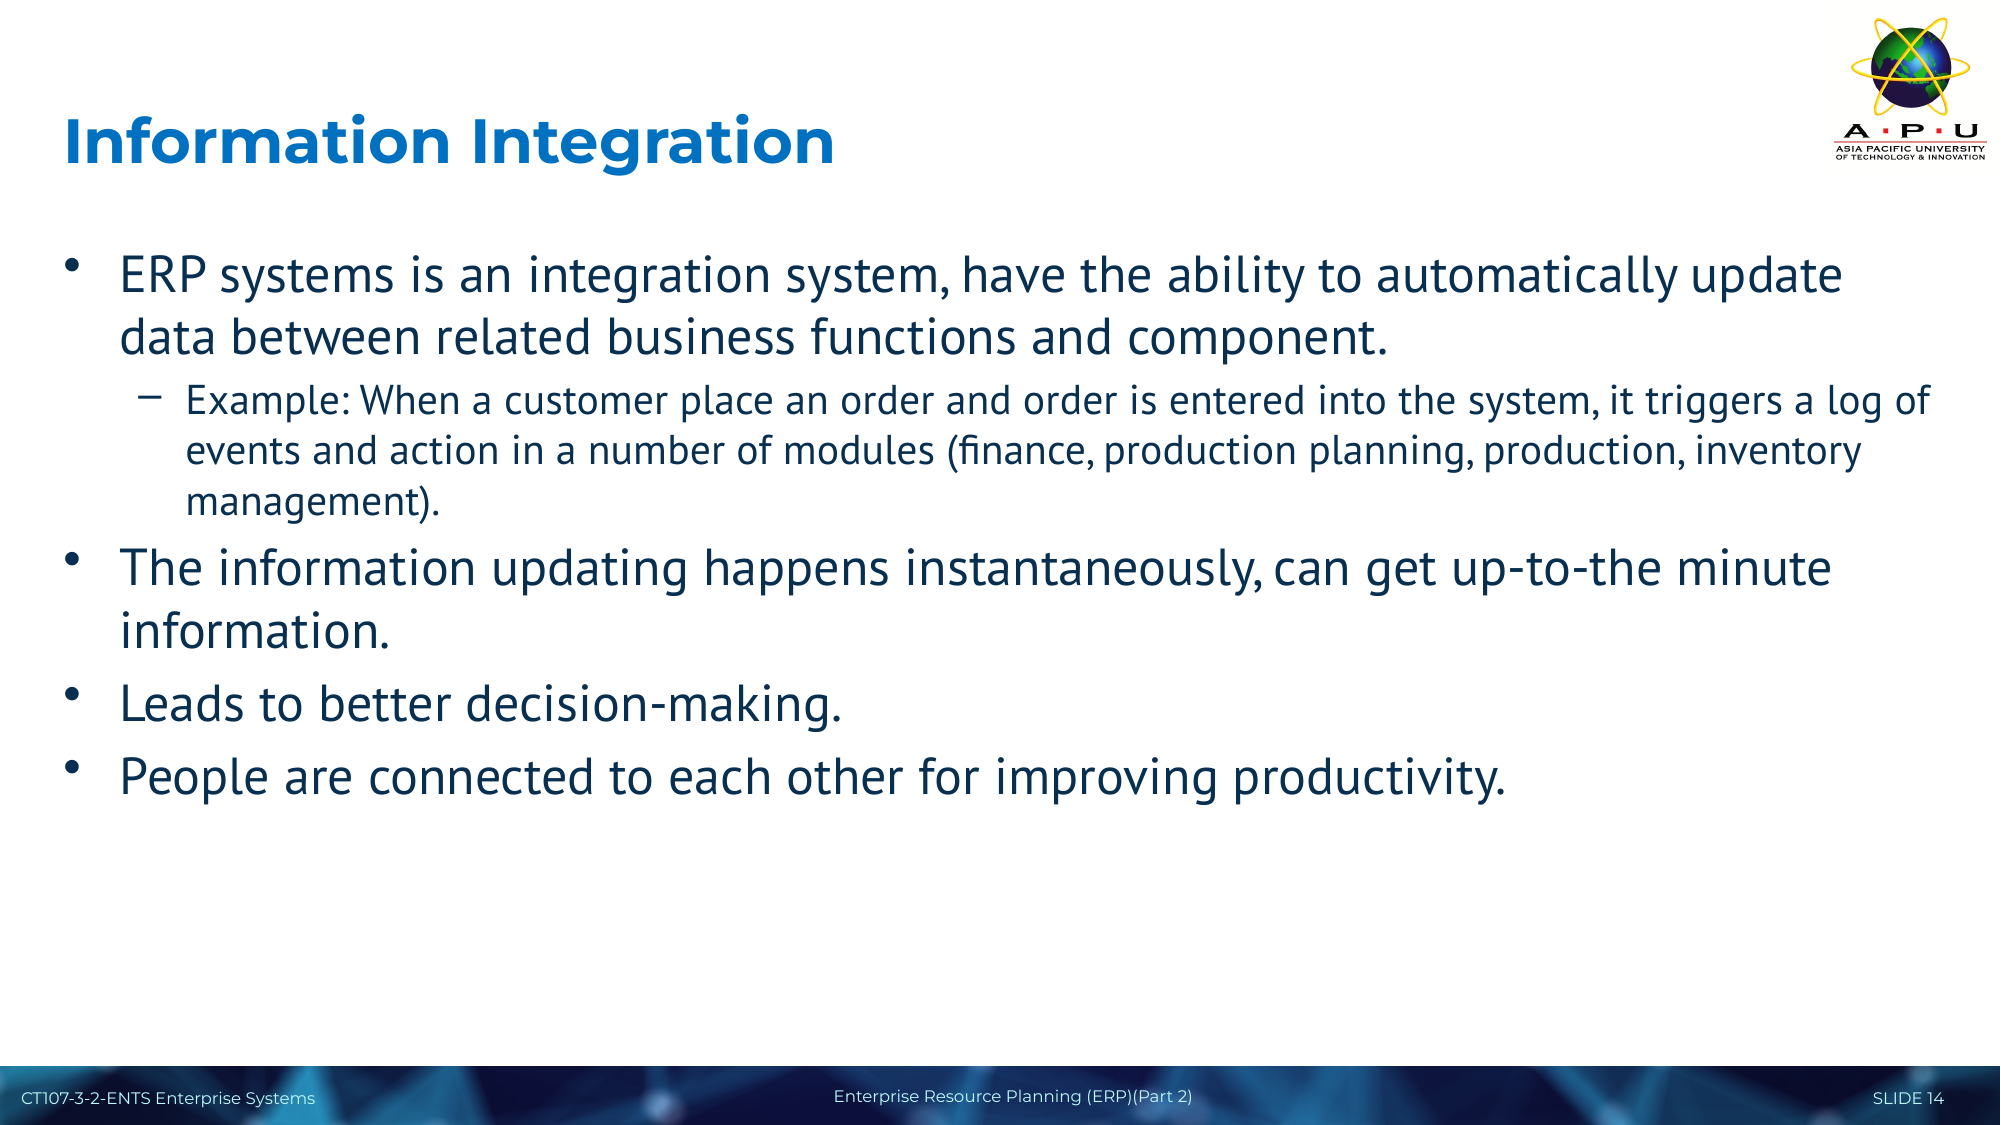

# Information Integration
ERP systems is an integration system, have the ability to automatically update data between related business functions and component.
Example: When a customer place an order and order is entered into the system, it triggers a log of events and action in a number of modules (finance, production planning, production, inventory management).
The information updating happens instantaneously, can get up-to-the minute information.
Leads to better decision-making.
People are connected to each other for improving productivity.